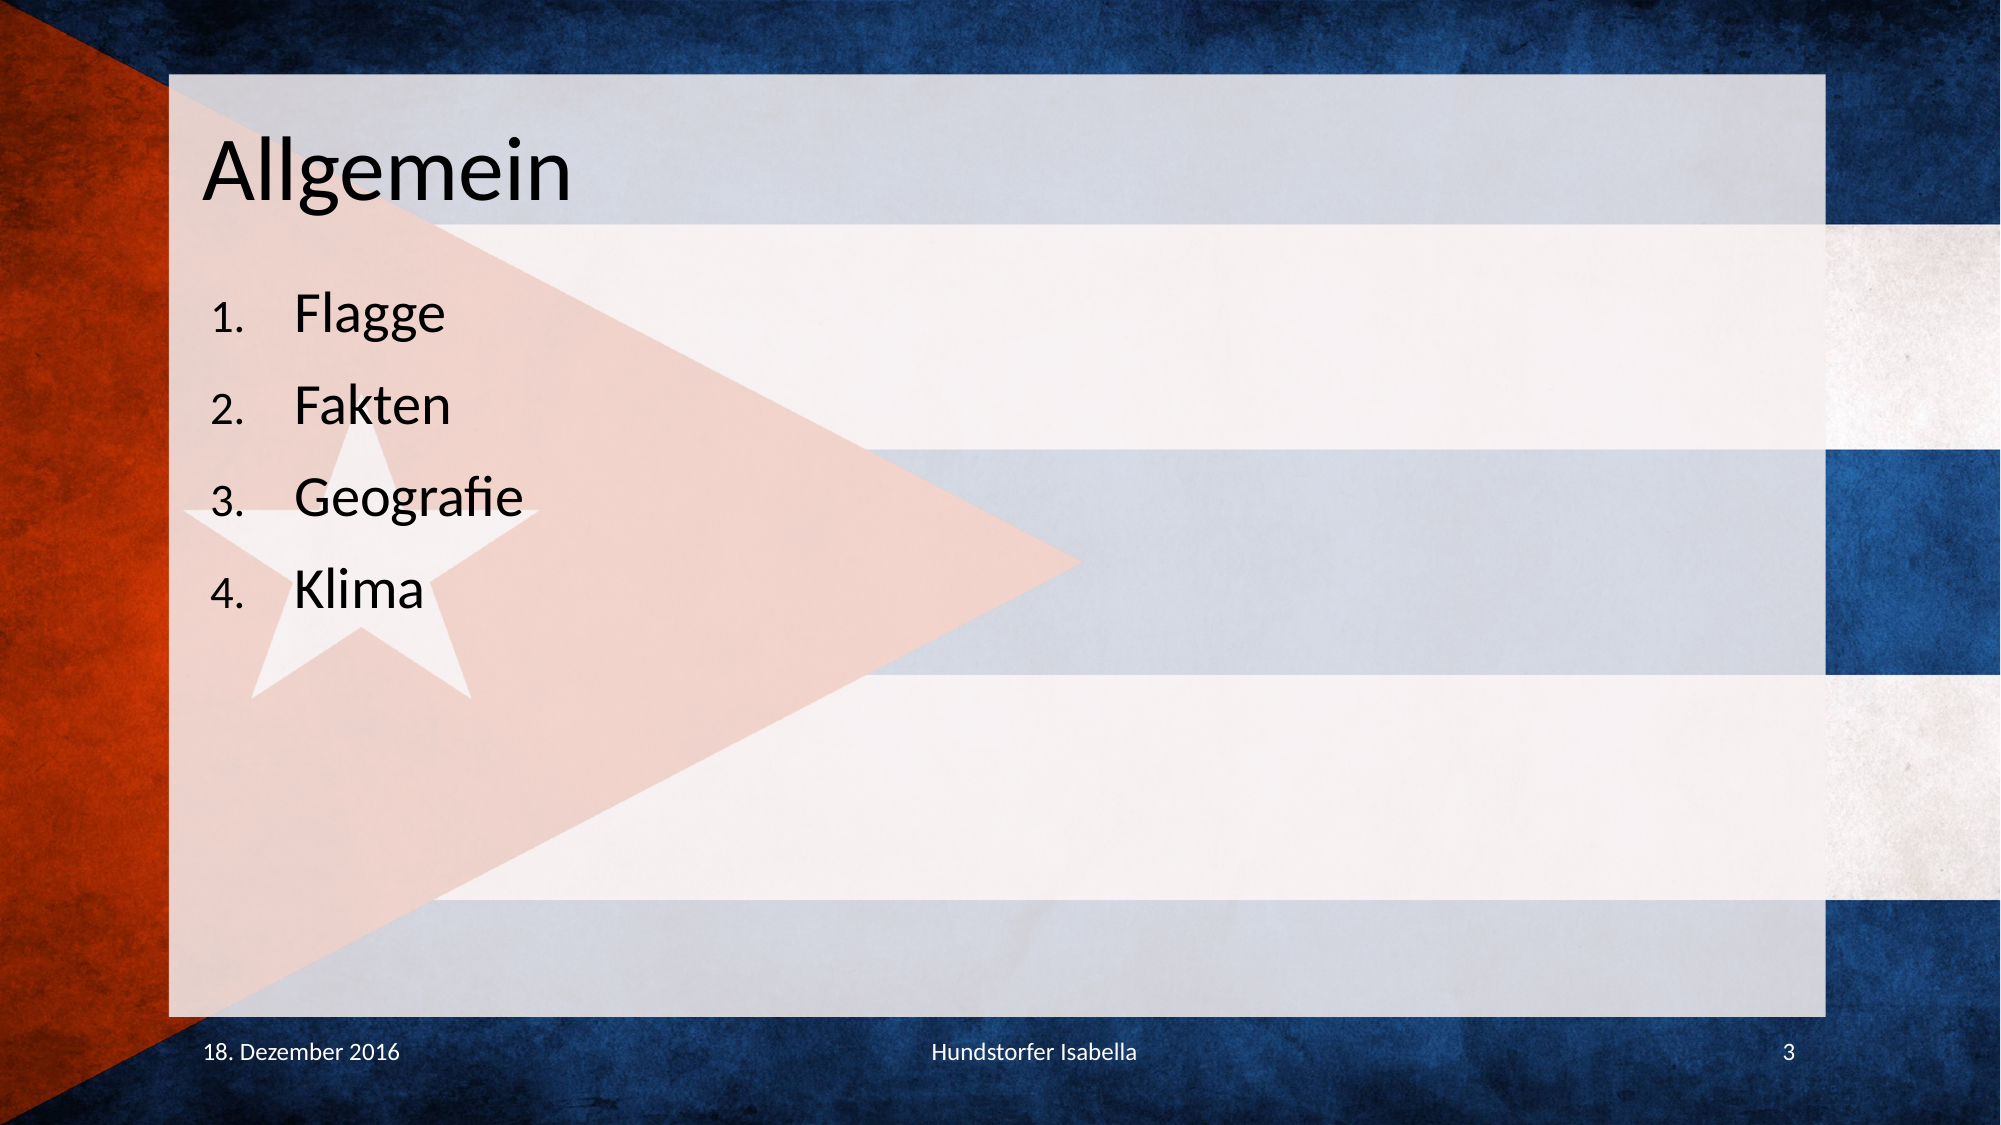

# Allgemein
Flagge
Fakten
Geografie
Klima

18. Dezember 2016
Hundstorfer Isabella
3